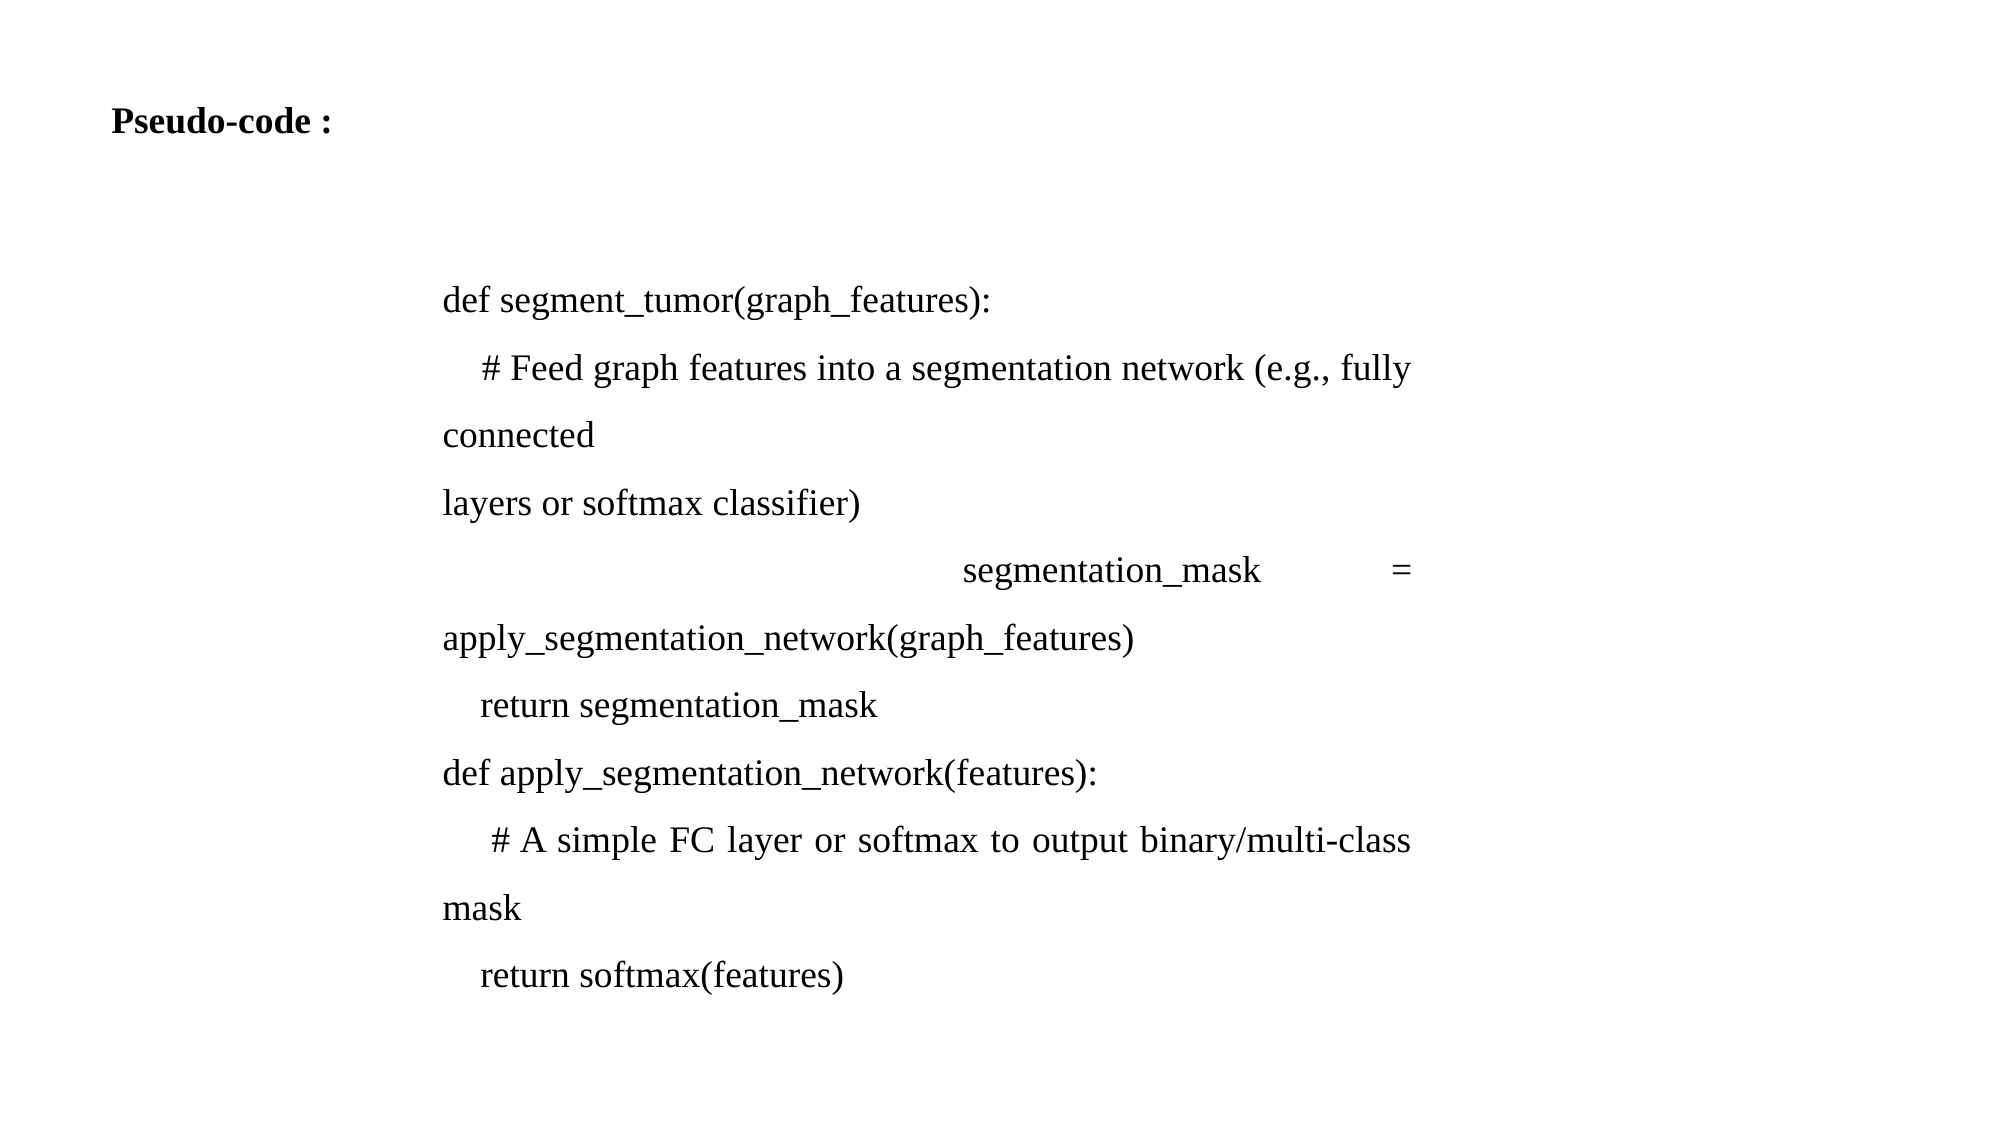

Pseudo-code :
def segment_tumor(graph_features):
    # Feed graph features into a segmentation network (e.g., fully connected
layers or softmax classifier)
    segmentation_mask = apply_segmentation_network(graph_features)
    return segmentation_mask
def apply_segmentation_network(features):
    # A simple FC layer or softmax to output binary/multi-class mask
    return softmax(features)